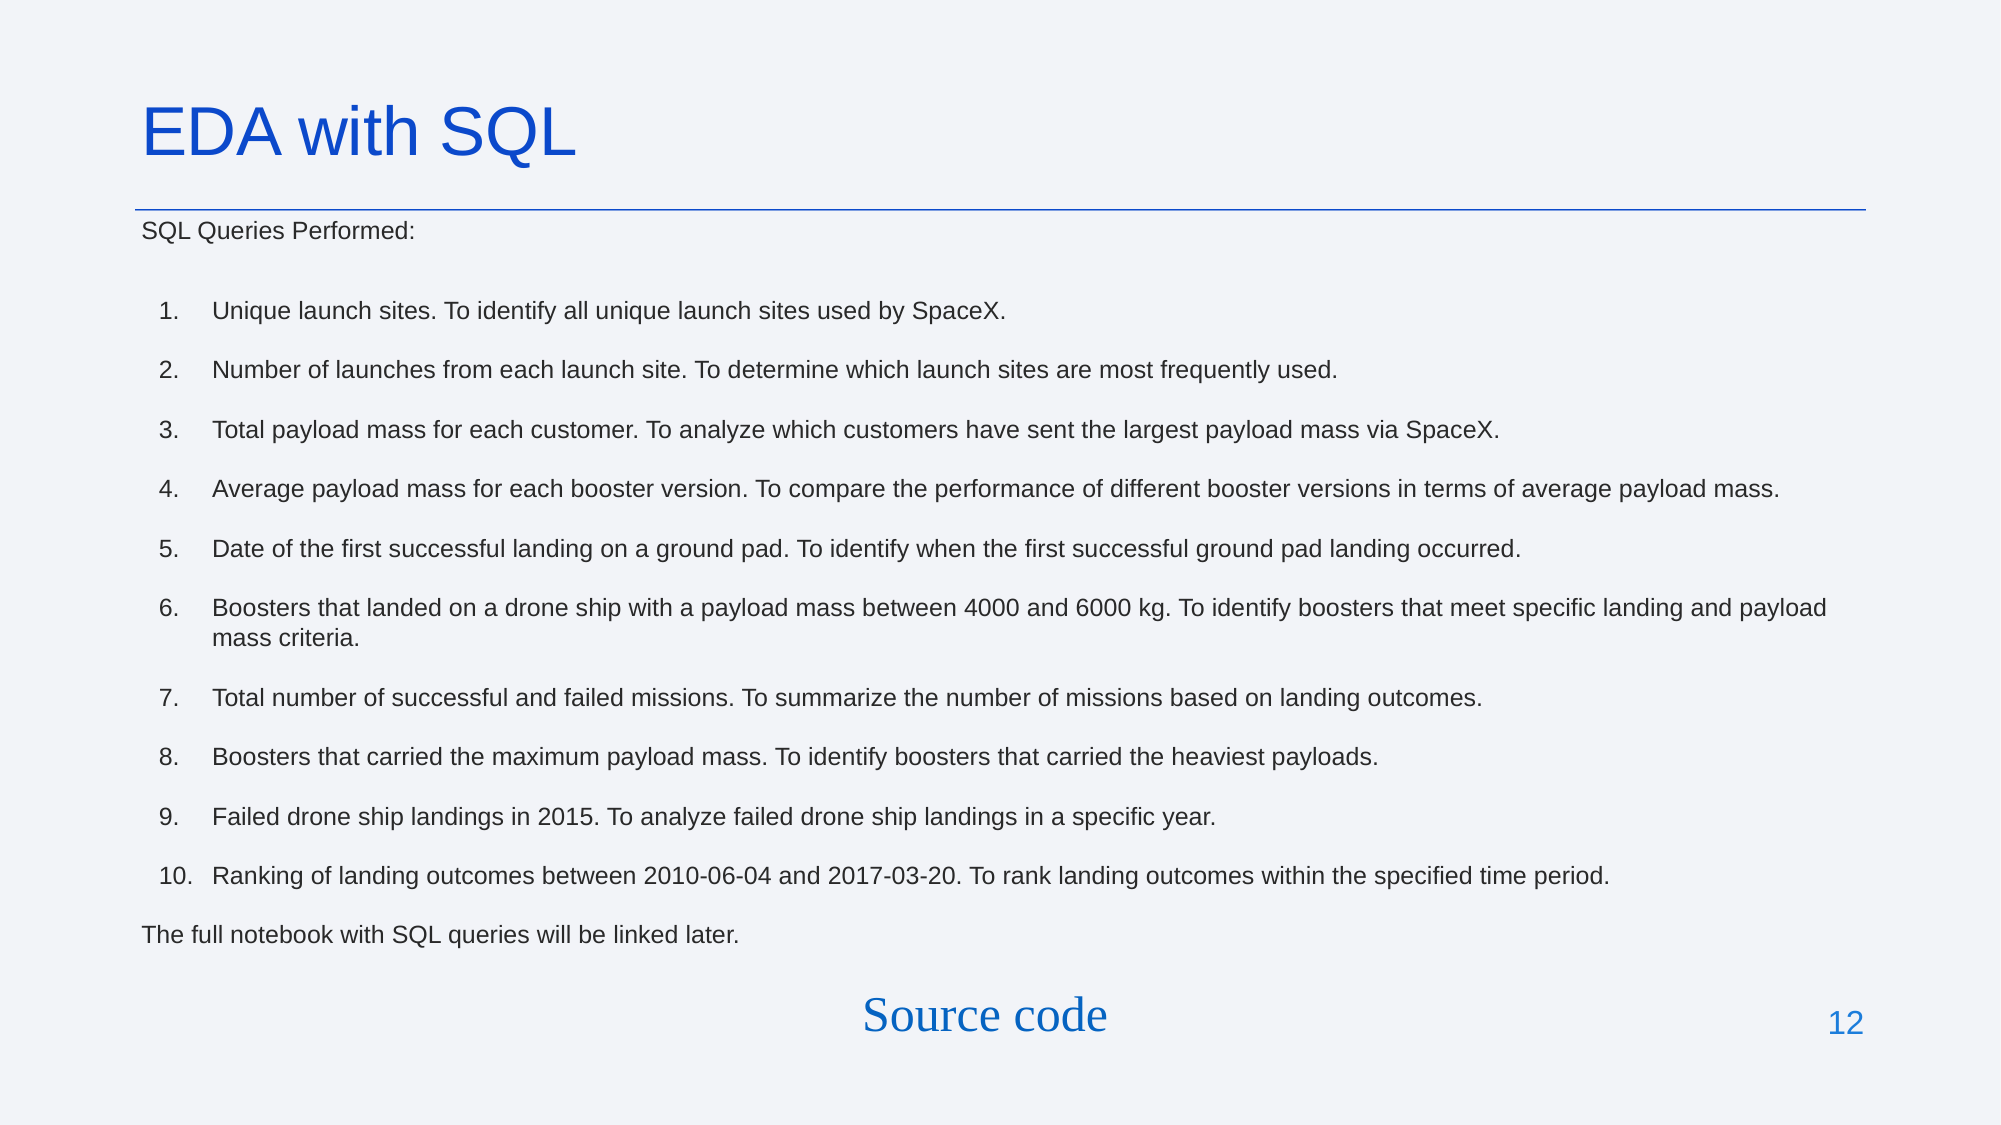

EDA with SQL
# SQL Queries Performed:
Unique launch sites. To identify all unique launch sites used by SpaceX.
Number of launches from each launch site. To determine which launch sites are most frequently used.
Total payload mass for each customer. To analyze which customers have sent the largest payload mass via SpaceX.
Average payload mass for each booster version. To compare the performance of different booster versions in terms of average payload mass.
Date of the first successful landing on a ground pad. To identify when the first successful ground pad landing occurred.
Boosters that landed on a drone ship with a payload mass between 4000 and 6000 kg. To identify boosters that meet specific landing and payload mass criteria.
Total number of successful and failed missions. To summarize the number of missions based on landing outcomes.
Boosters that carried the maximum payload mass. To identify boosters that carried the heaviest payloads.
Failed drone ship landings in 2015. To analyze failed drone ship landings in a specific year.
Ranking of landing outcomes between 2010-06-04 and 2017-03-20. To rank landing outcomes within the specified time period.
The full notebook with SQL queries will be linked later.

Source code
12